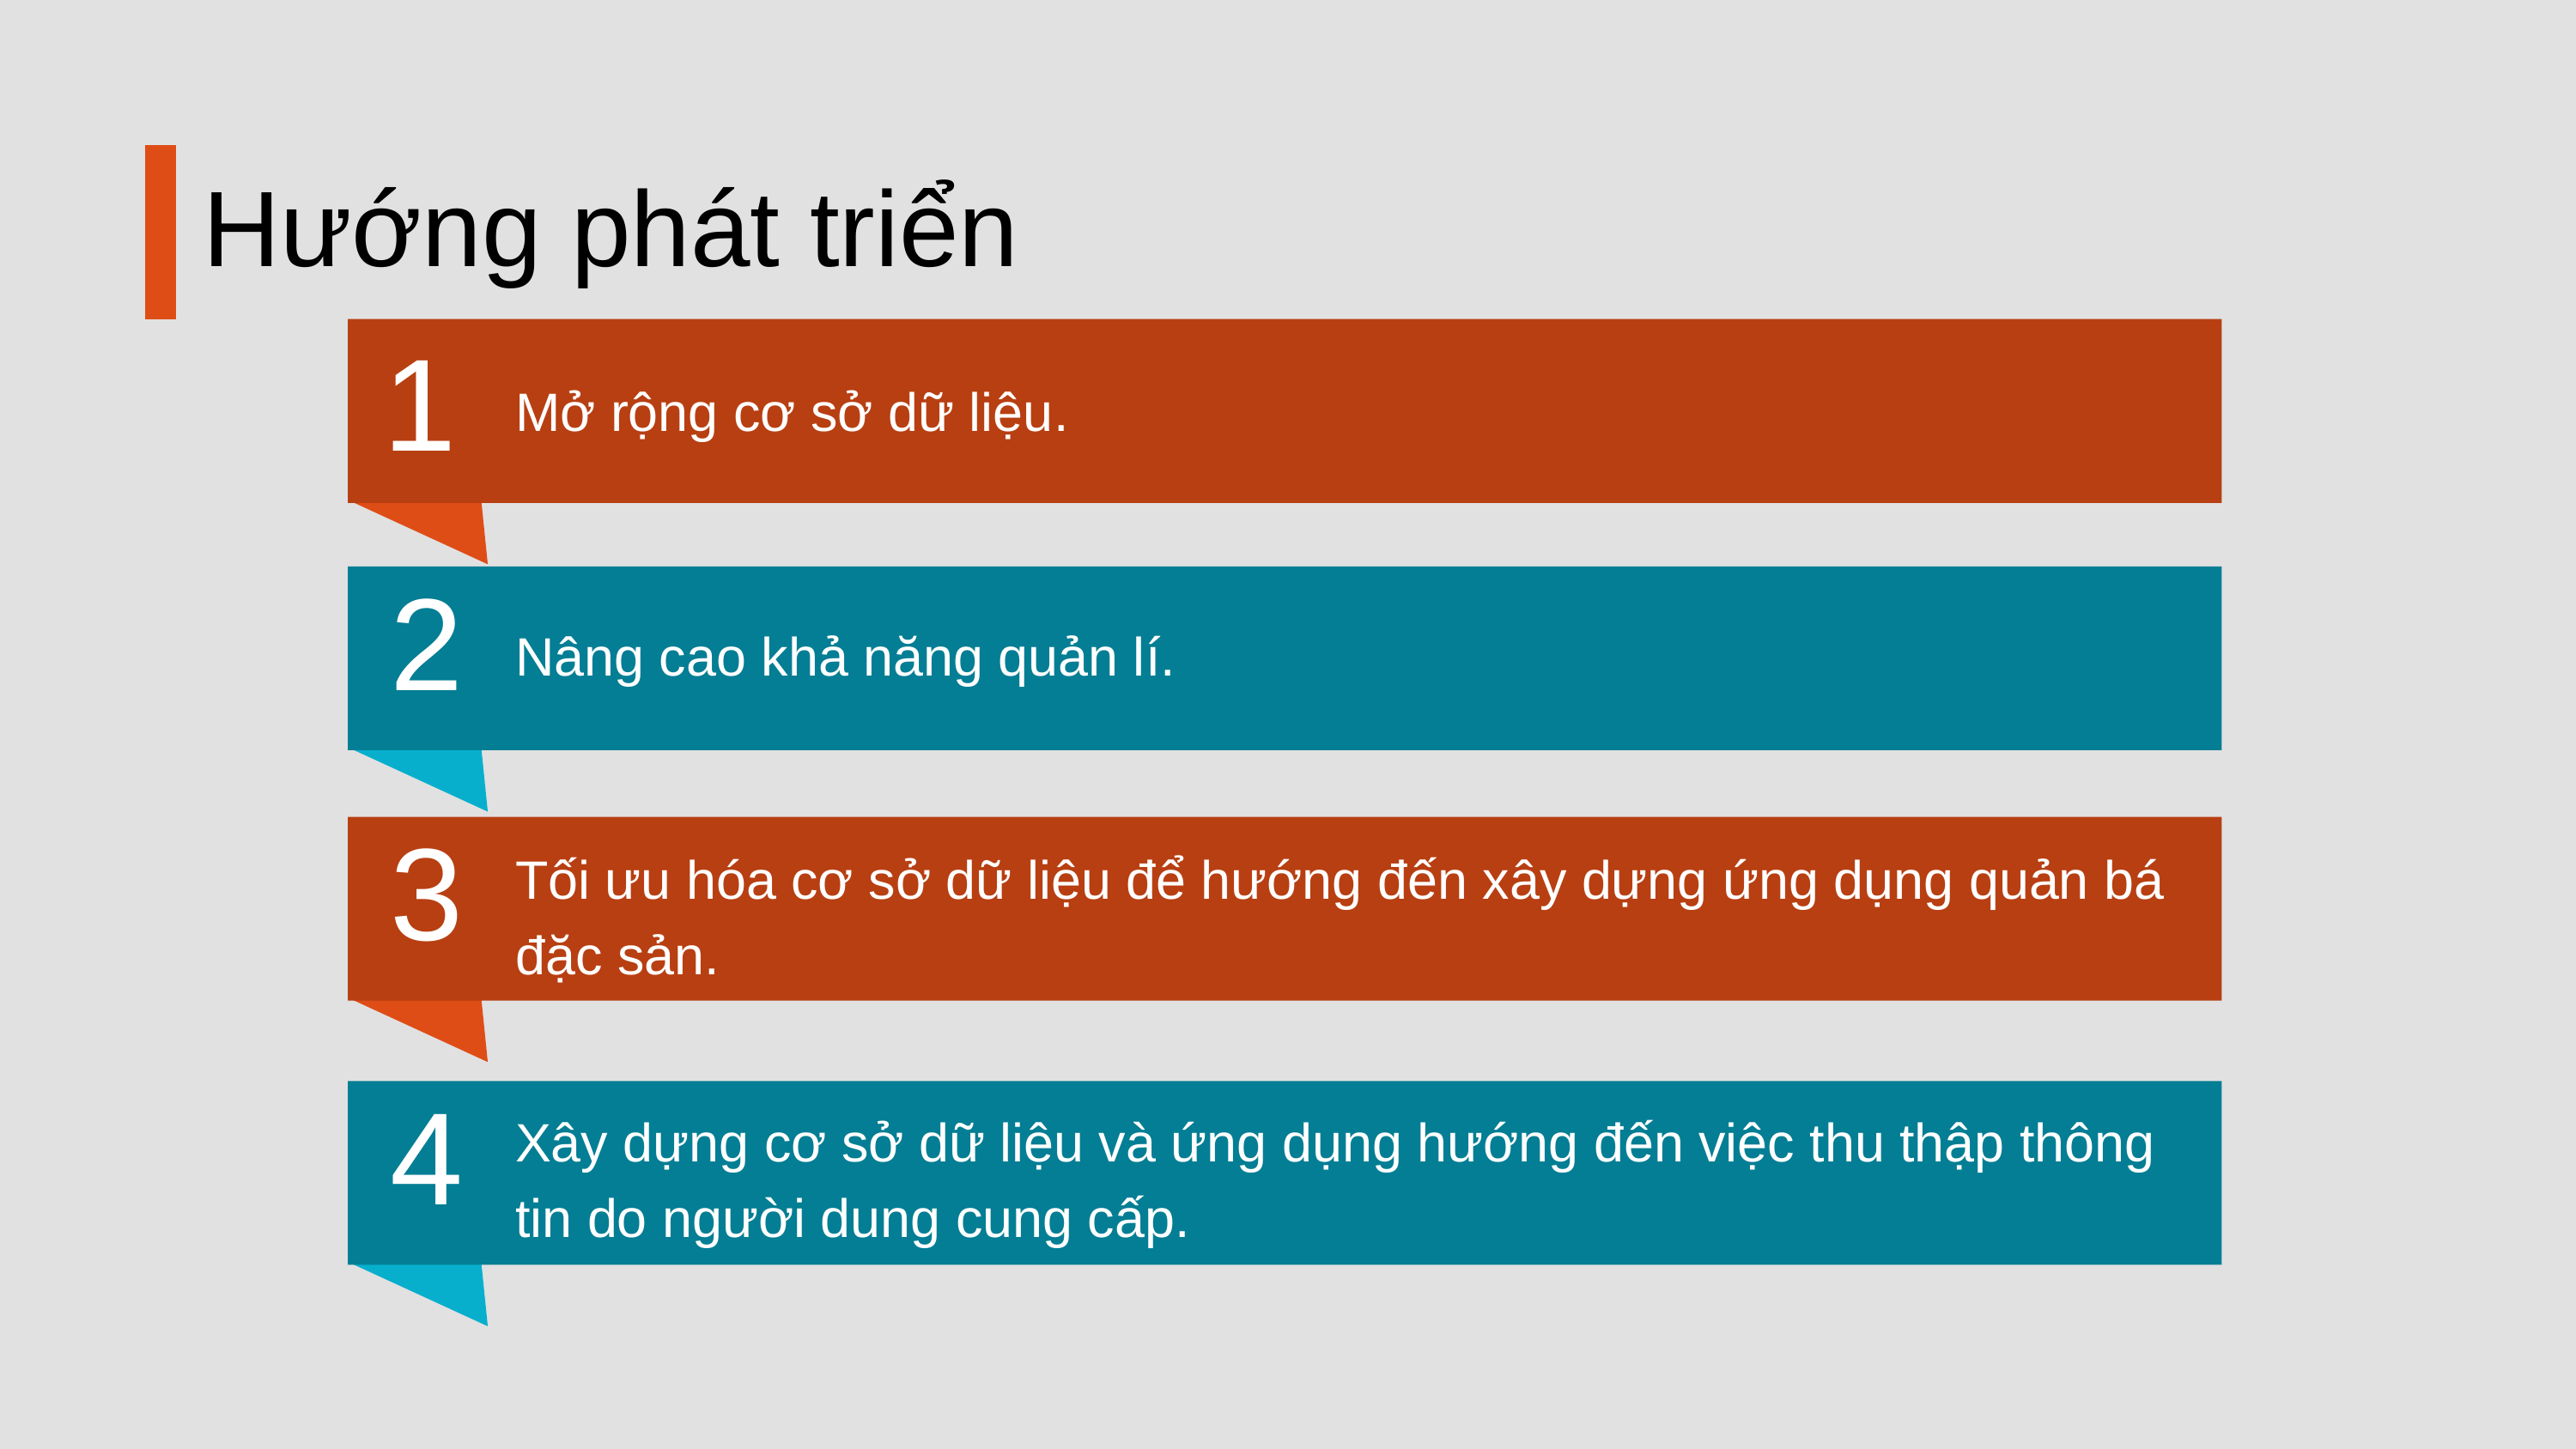

Hướng phát triển

1
Mở rộng cơ sở dữ liệu.

2
Nâng cao khả năng quản lí.

Tối ưu hóa cơ sở dữ liệu để hướng đến xây dựng ứng dụng quản bá đặc sản.
3

Xây dựng cơ sở dữ liệu và ứng dụng hướng đến việc thu thập thông tin do người dung cung cấp.
4